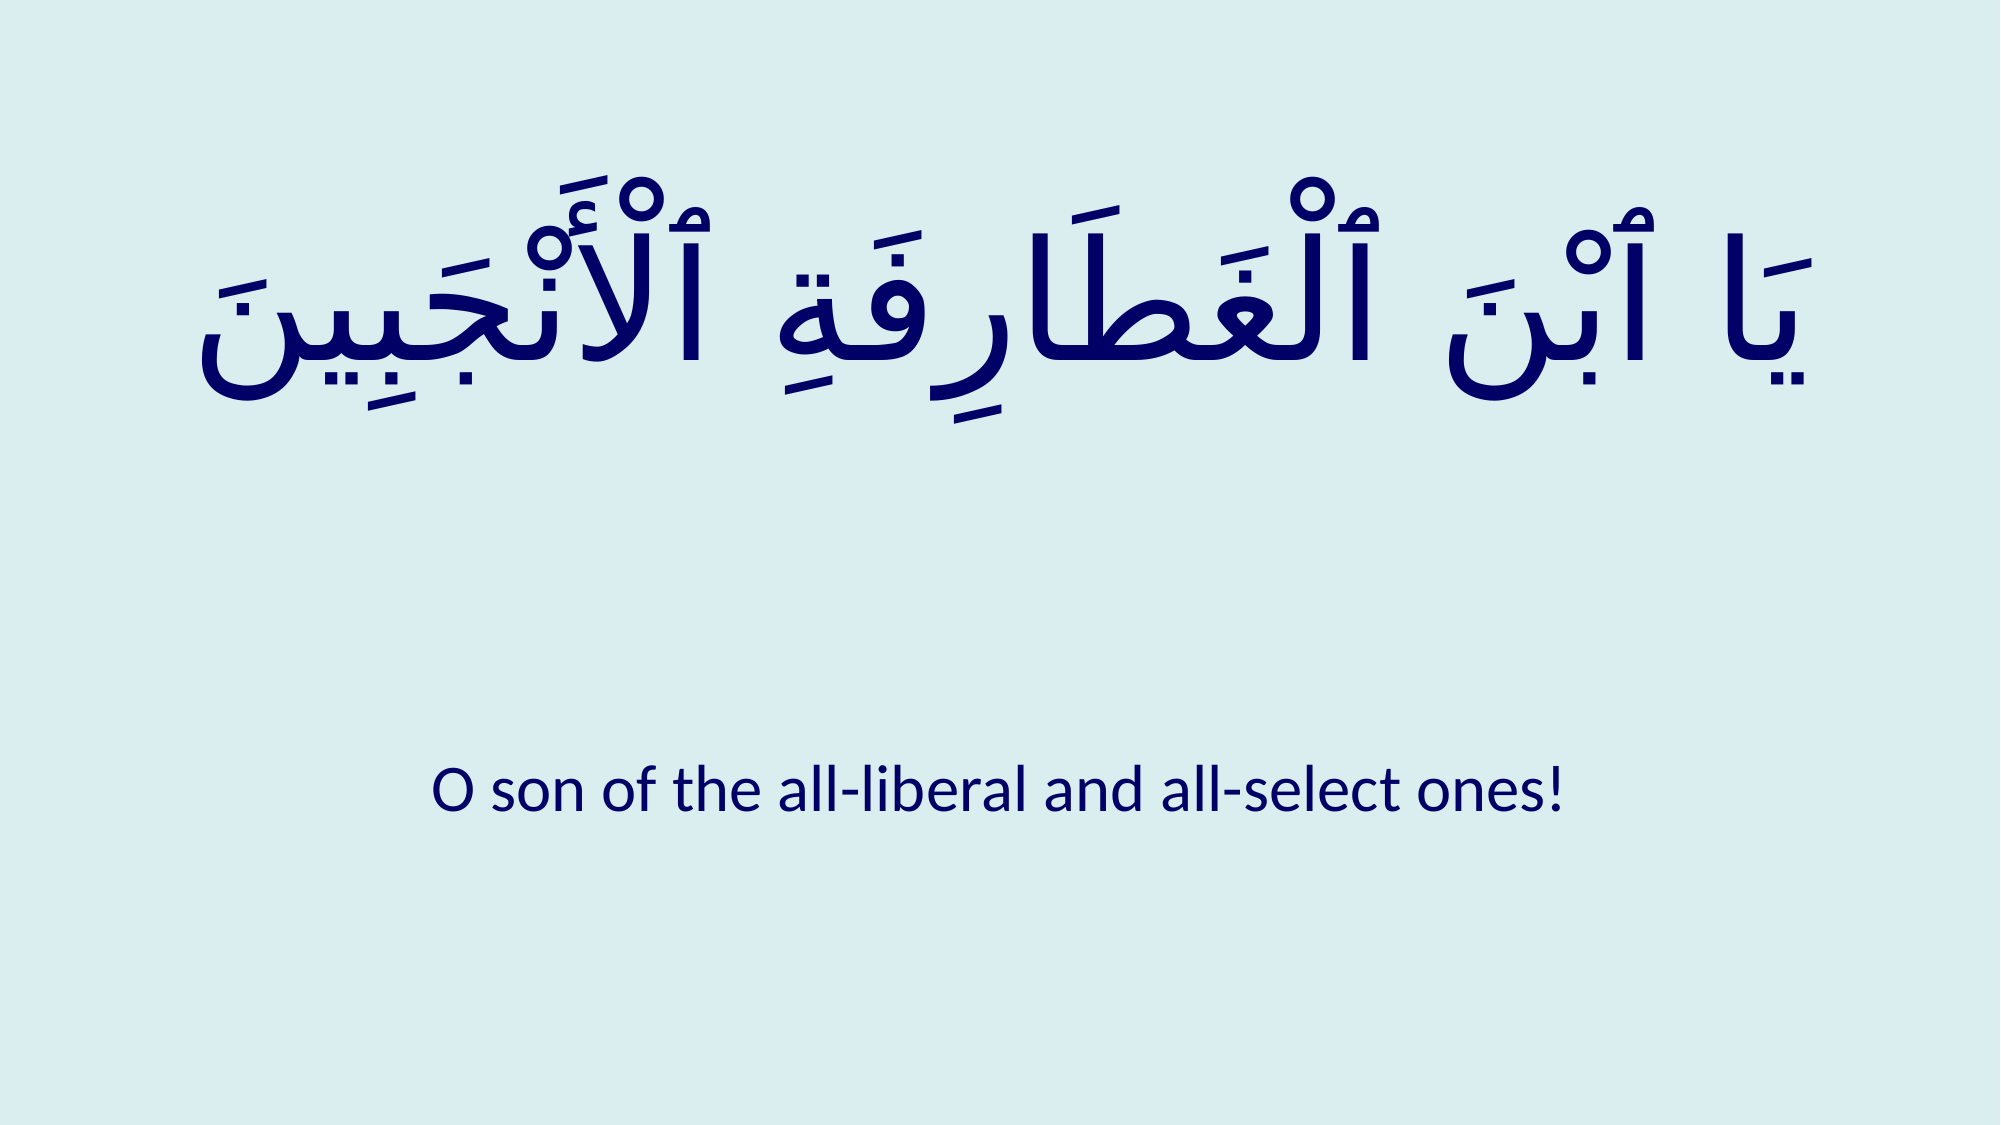

# يَا ٱبْنَ ٱلْغَطَارِفَةِ ٱلْأَنْجَبِينَ
O son of the all-liberal and all-select ones!